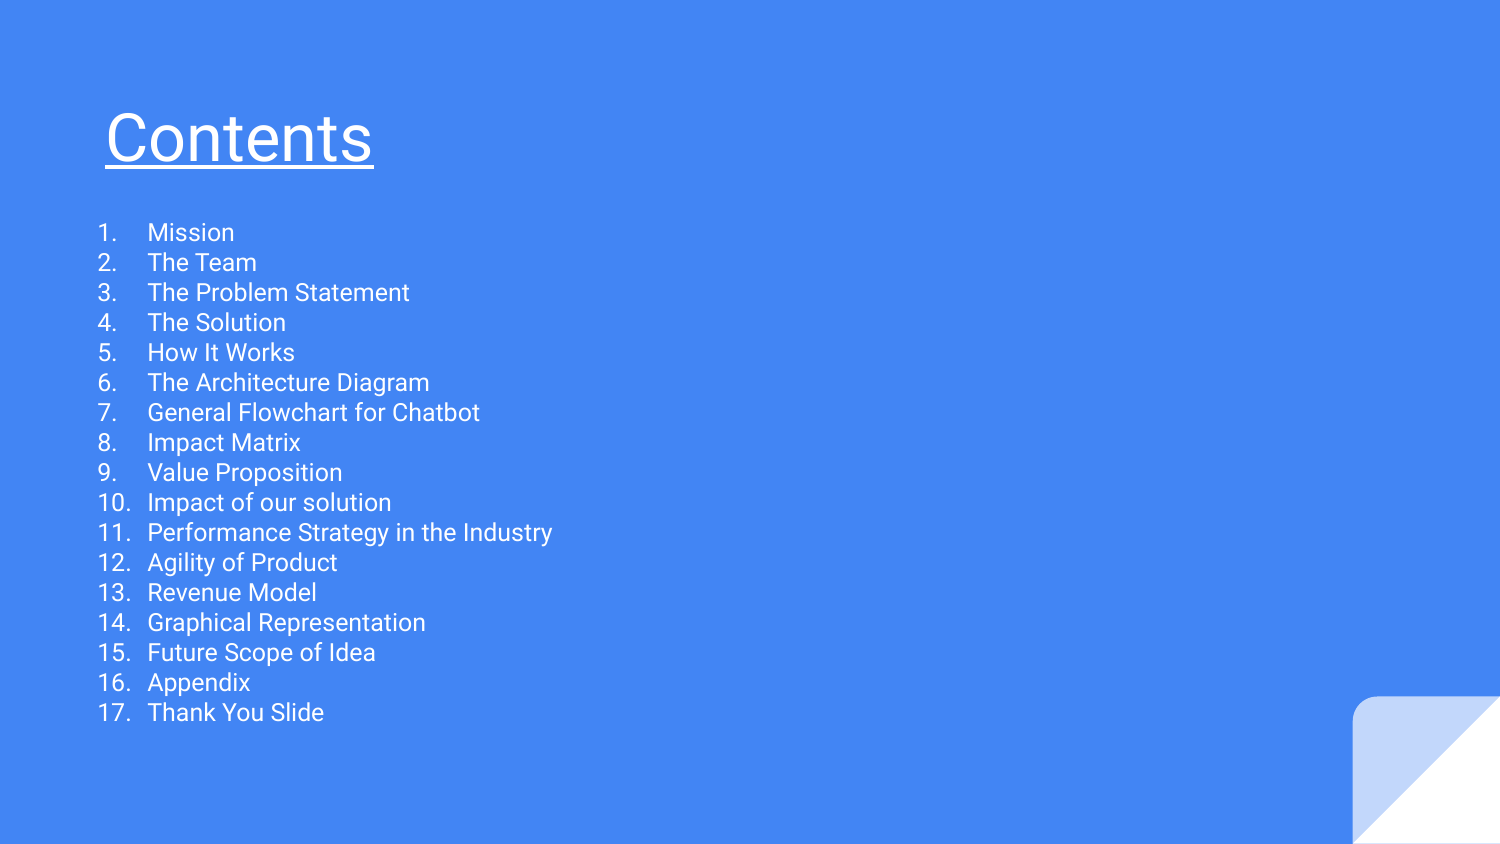

# Contents
Mission
The Team
The Problem Statement
The Solution
How It Works
The Architecture Diagram
General Flowchart for Chatbot
Impact Matrix
Value Proposition
Impact of our solution
Performance Strategy in the Industry
Agility of Product
Revenue Model
Graphical Representation
Future Scope of Idea
Appendix
Thank You Slide